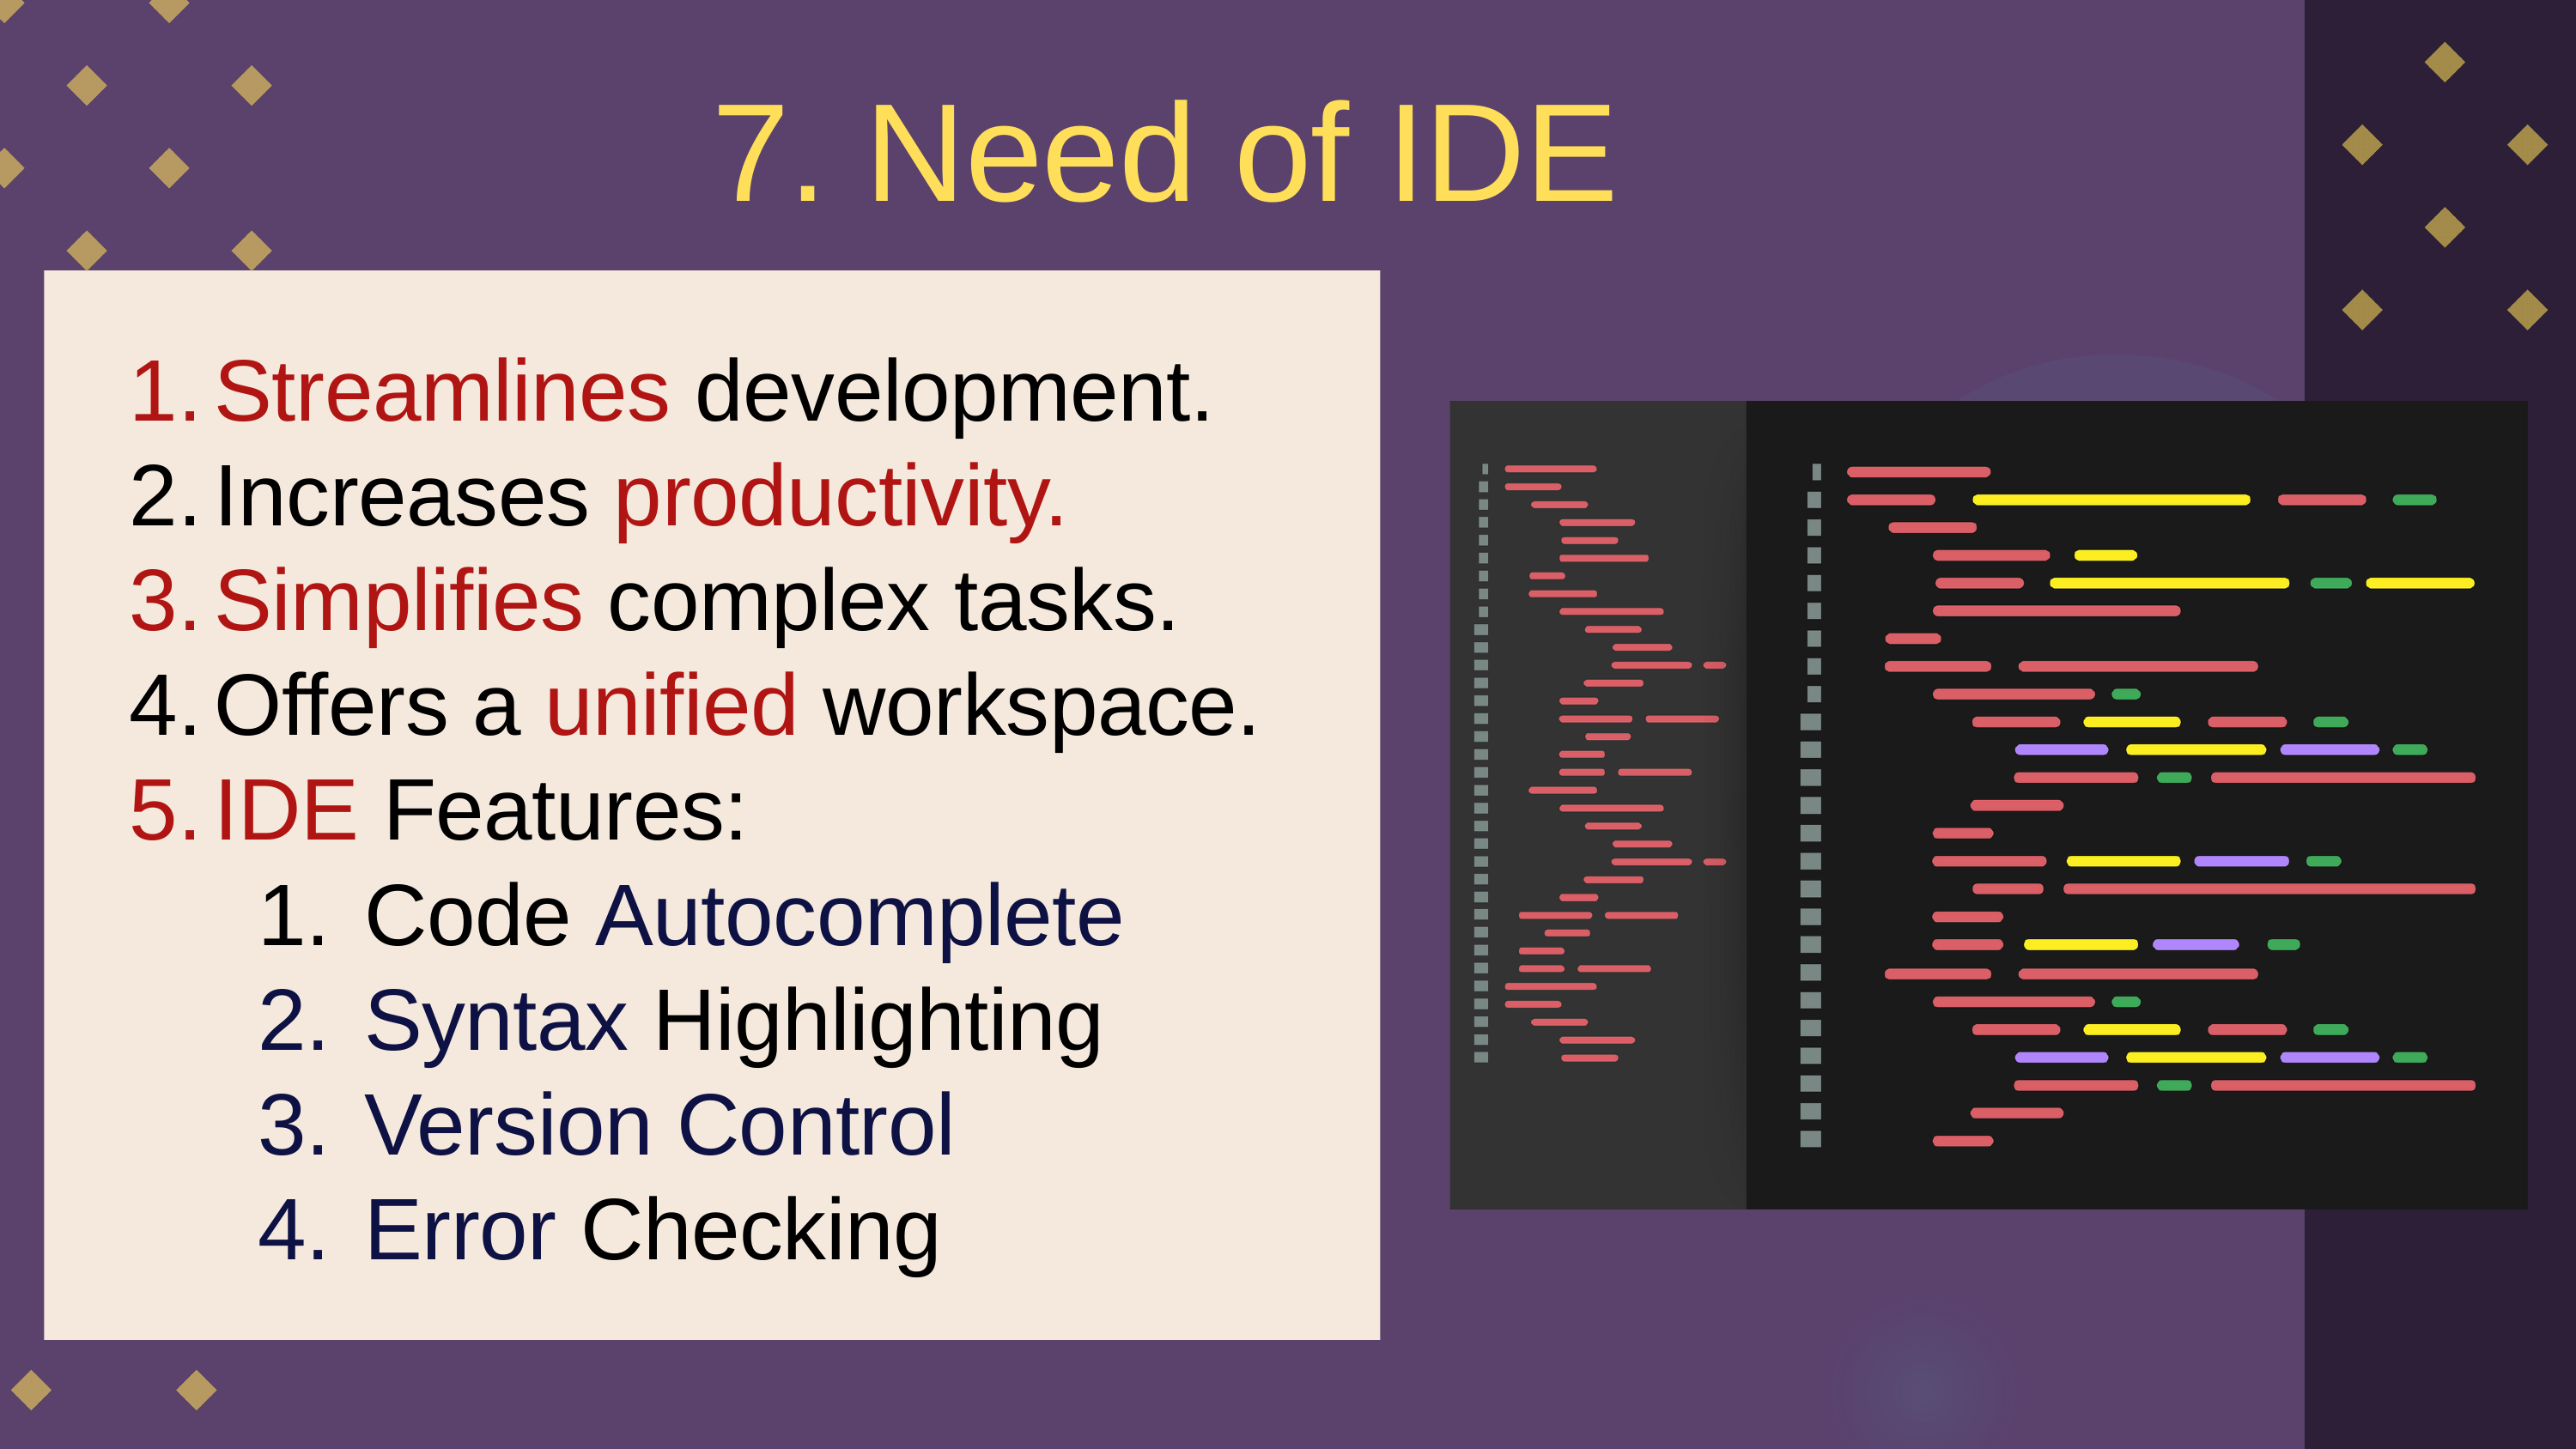

7. Need of IDE

Streamlines development.
Increases productivity.
Simplifies complex tasks.
Offers a unified workspace.
IDE Features:
Code Autocomplete
Syntax Highlighting
Version Control
Error Checking